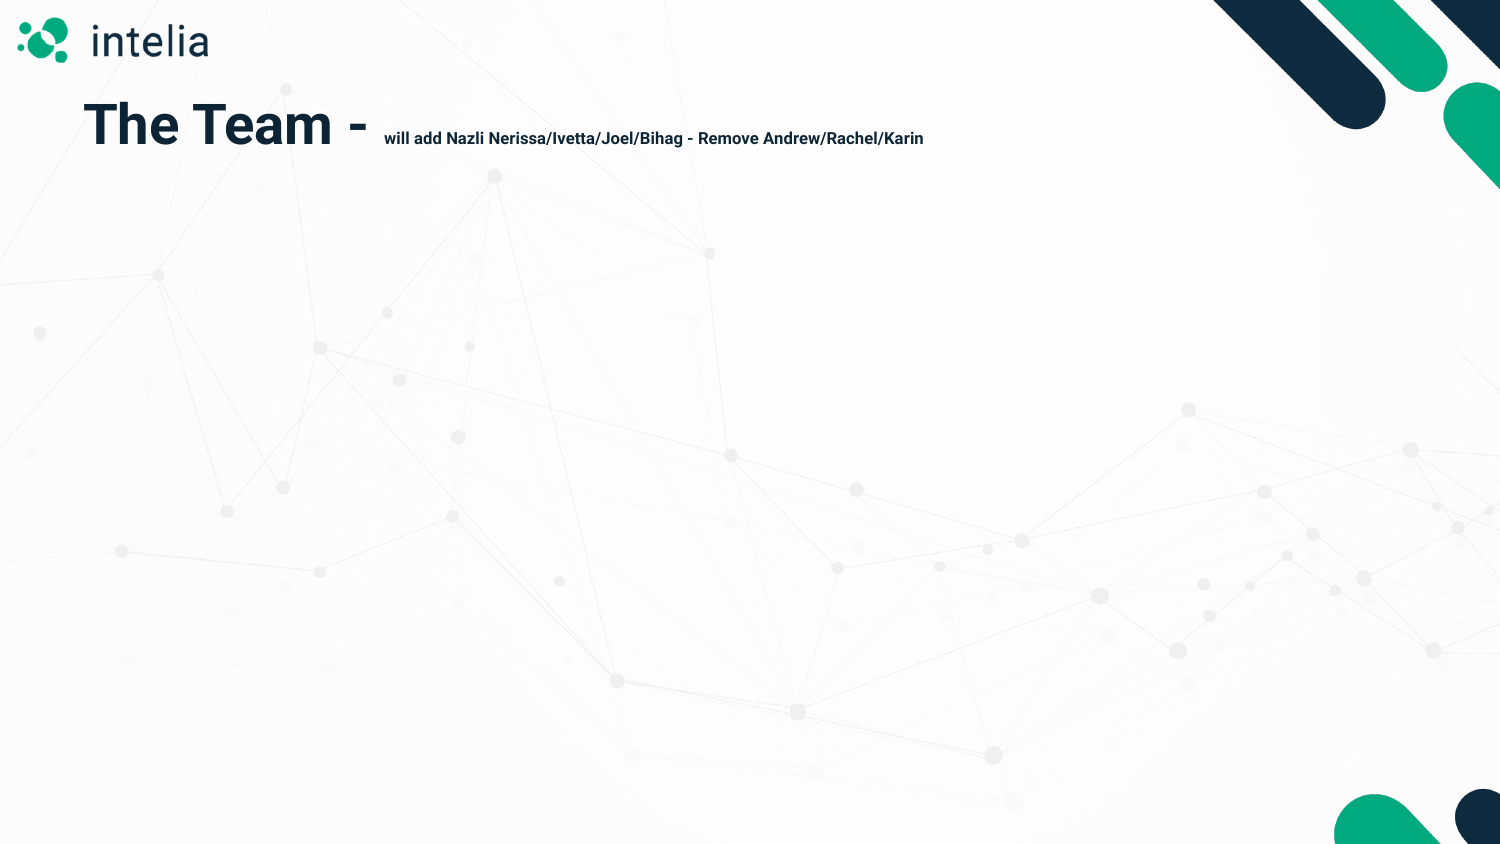

The Team - will add Nazli Nerissa/Ivetta/Joel/Bihag - Remove Andrew/Rachel/Karin
intelia.com.au